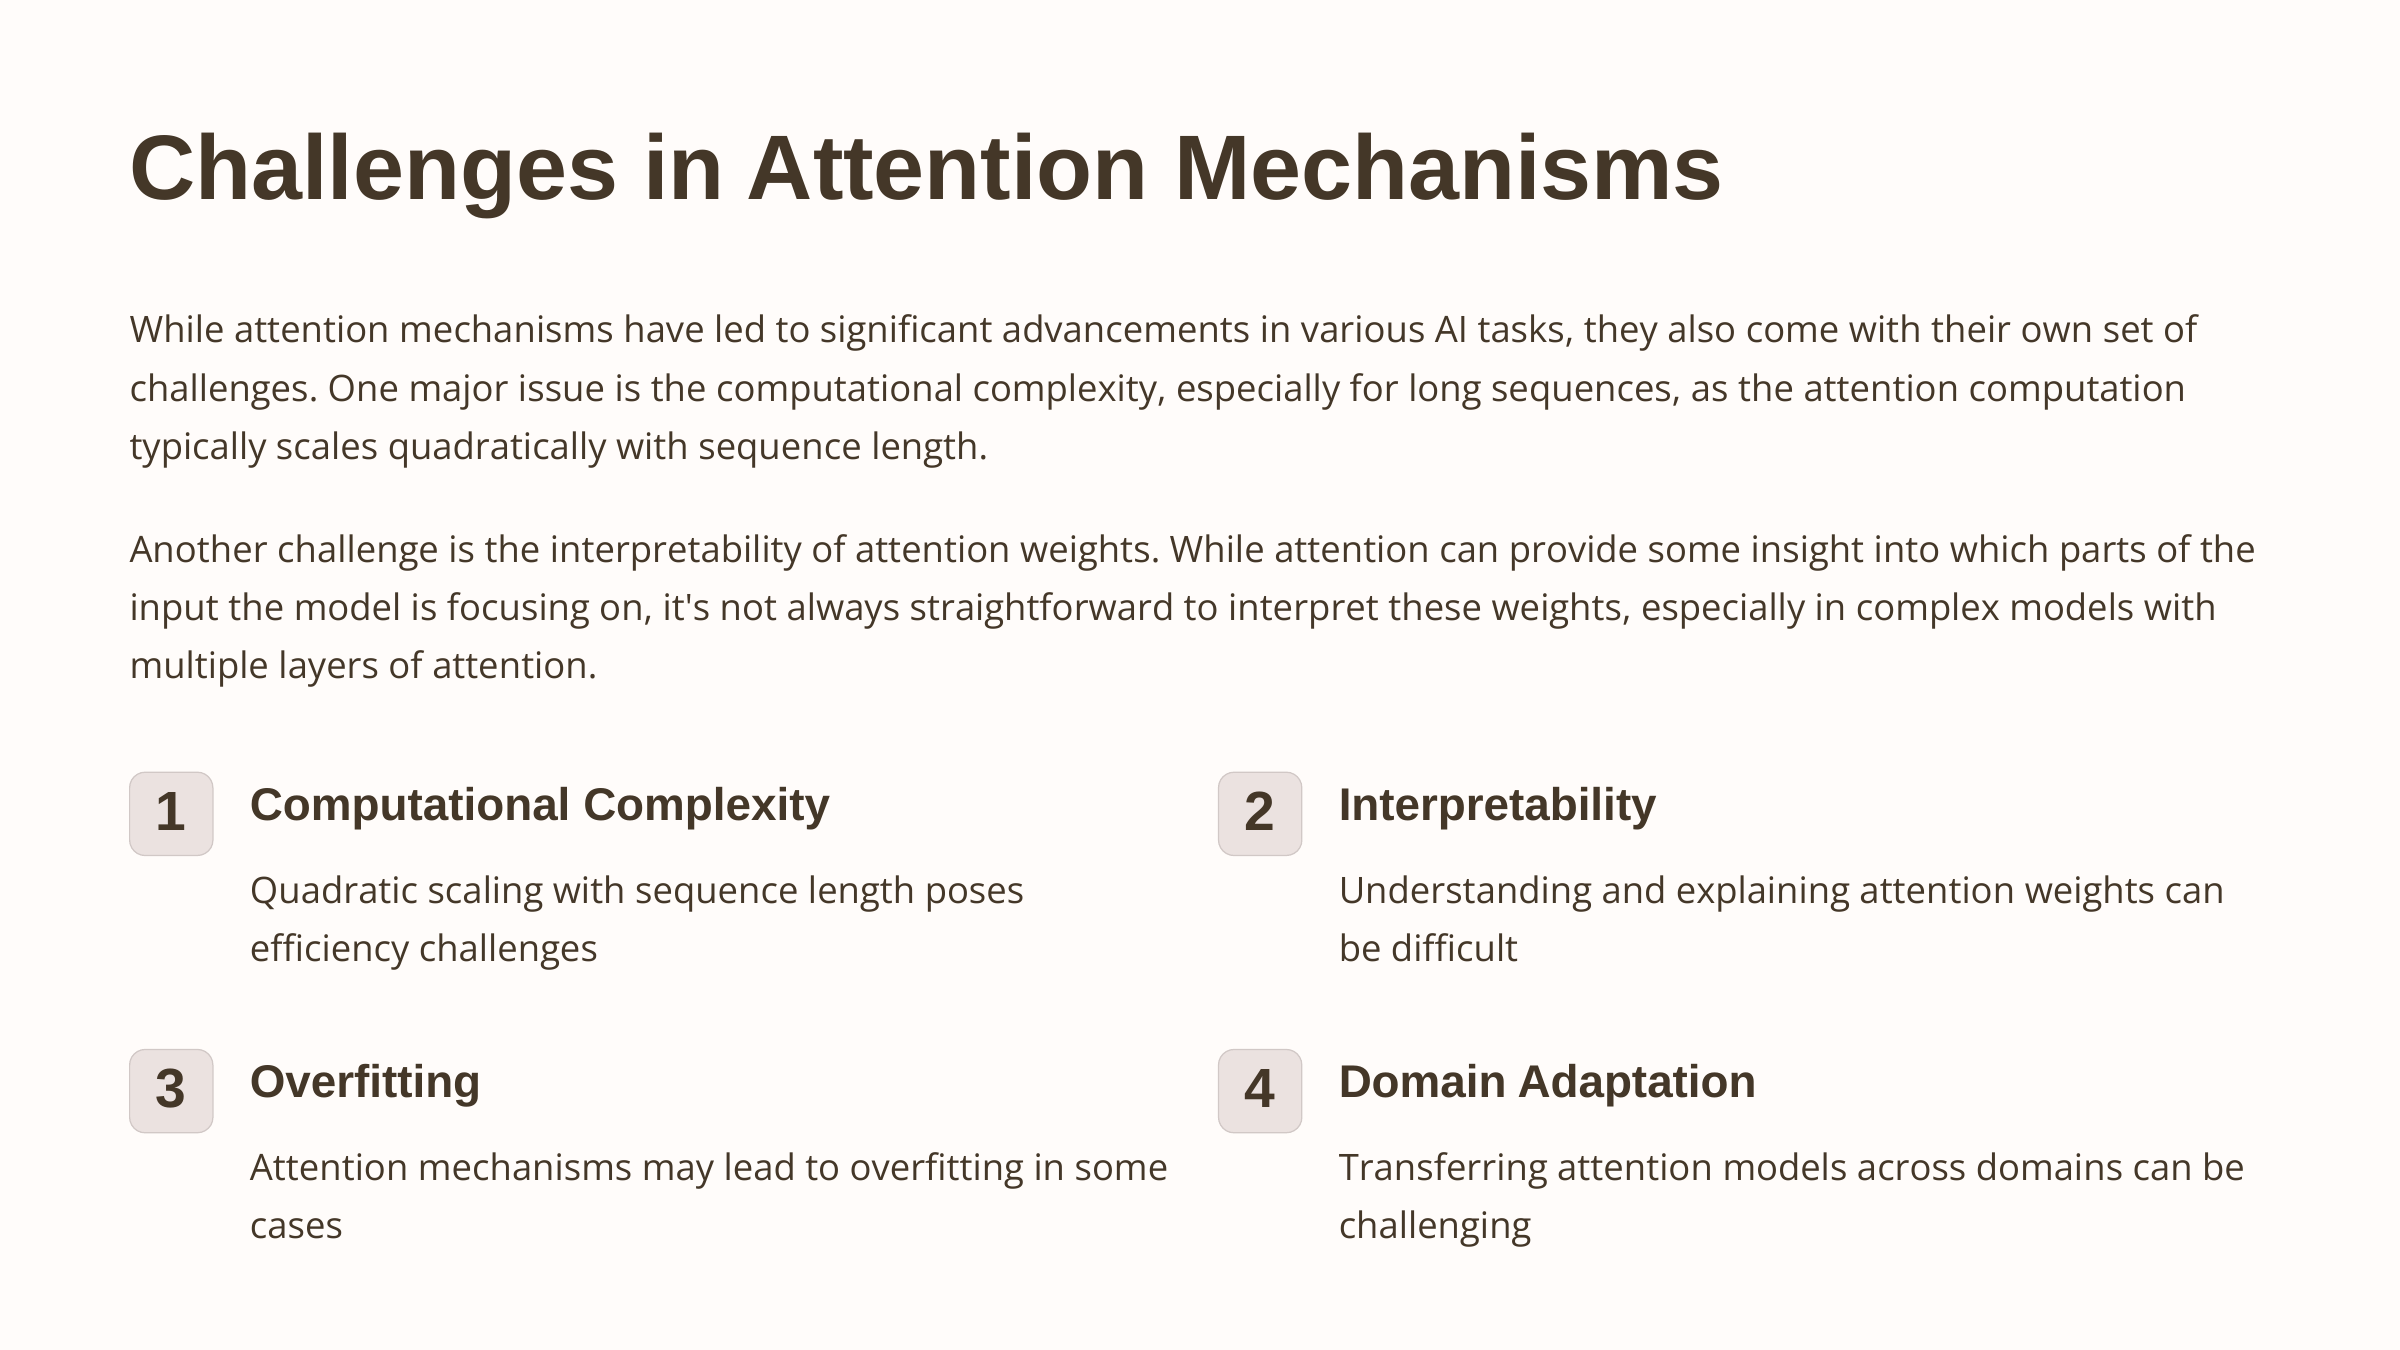

Challenges in Attention Mechanisms
While attention mechanisms have led to significant advancements in various AI tasks, they also come with their own set of challenges. One major issue is the computational complexity, especially for long sequences, as the attention computation typically scales quadratically with sequence length.
Another challenge is the interpretability of attention weights. While attention can provide some insight into which parts of the input the model is focusing on, it's not always straightforward to interpret these weights, especially in complex models with multiple layers of attention.

Computational Complexity

Interpretability
1
2
Quadratic scaling with sequence length poses efficiency challenges
Understanding and explaining attention weights can be difficult

Overfitting

Domain Adaptation
3
4
Attention mechanisms may lead to overfitting in some cases
Transferring attention models across domains can be challenging